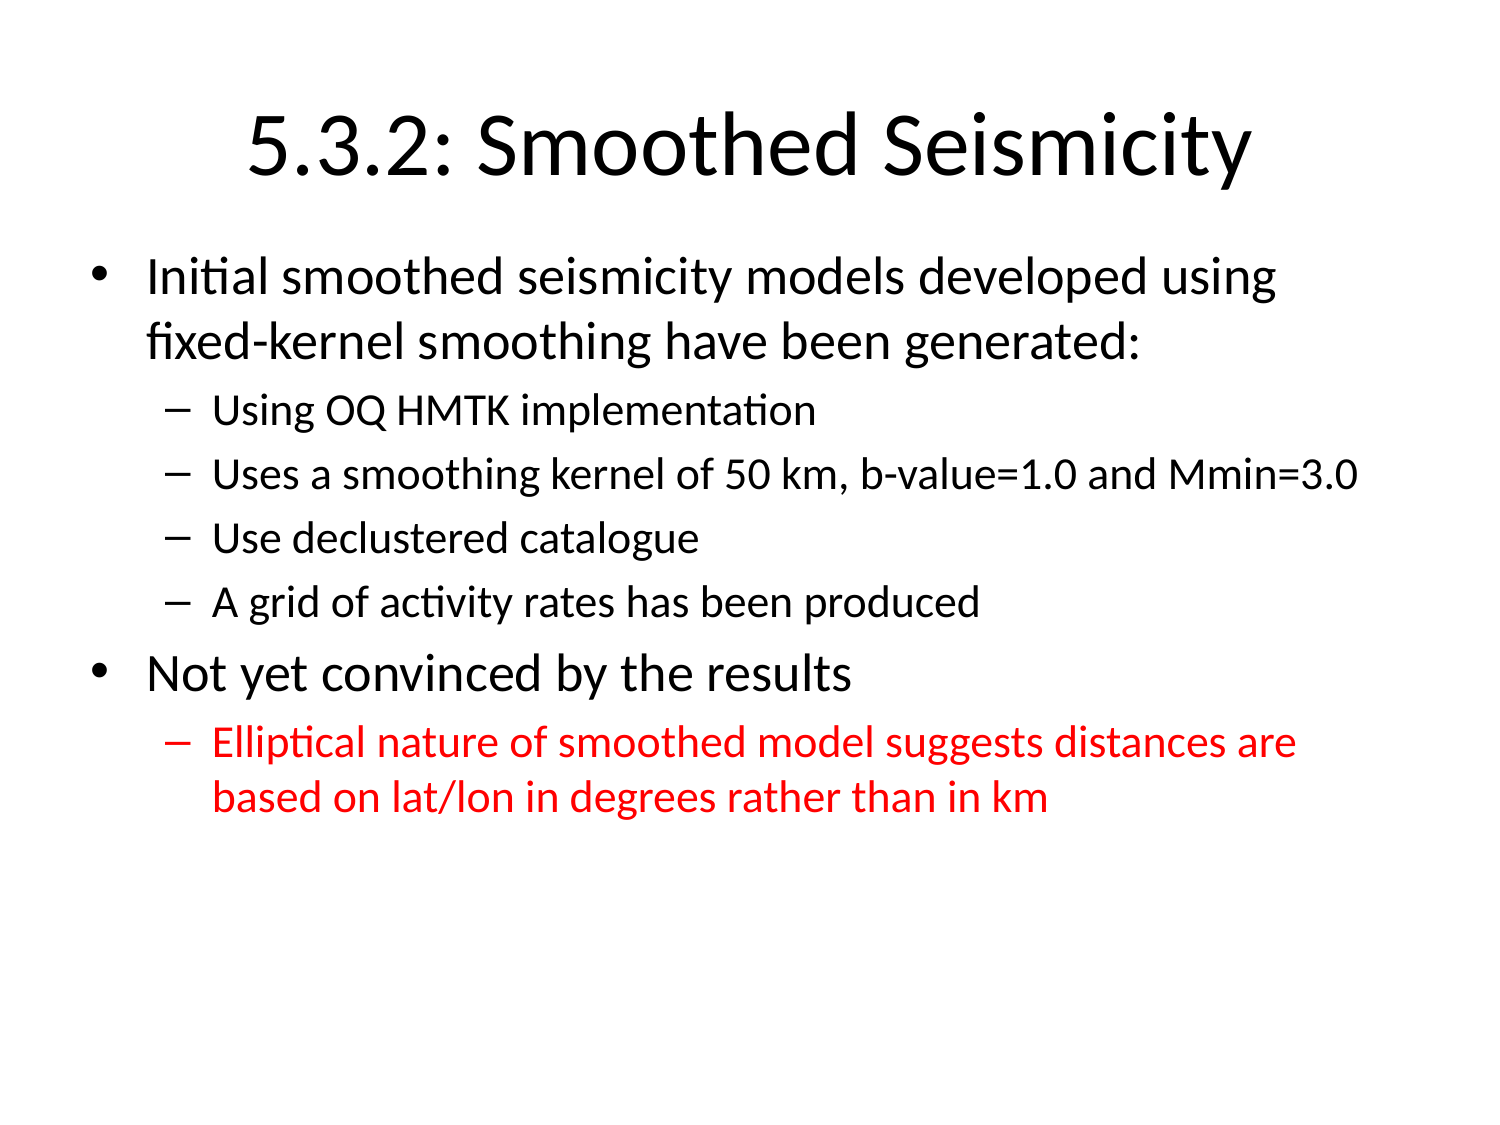

# 5.3.2: Smoothed Seismicity
Initial smoothed seismicity models developed using fixed-kernel smoothing have been generated:
Using OQ HMTK implementation
Uses a smoothing kernel of 50 km, b-value=1.0 and Mmin=3.0
Use declustered catalogue
A grid of activity rates has been produced
Not yet convinced by the results
Elliptical nature of smoothed model suggests distances are based on lat/lon in degrees rather than in km